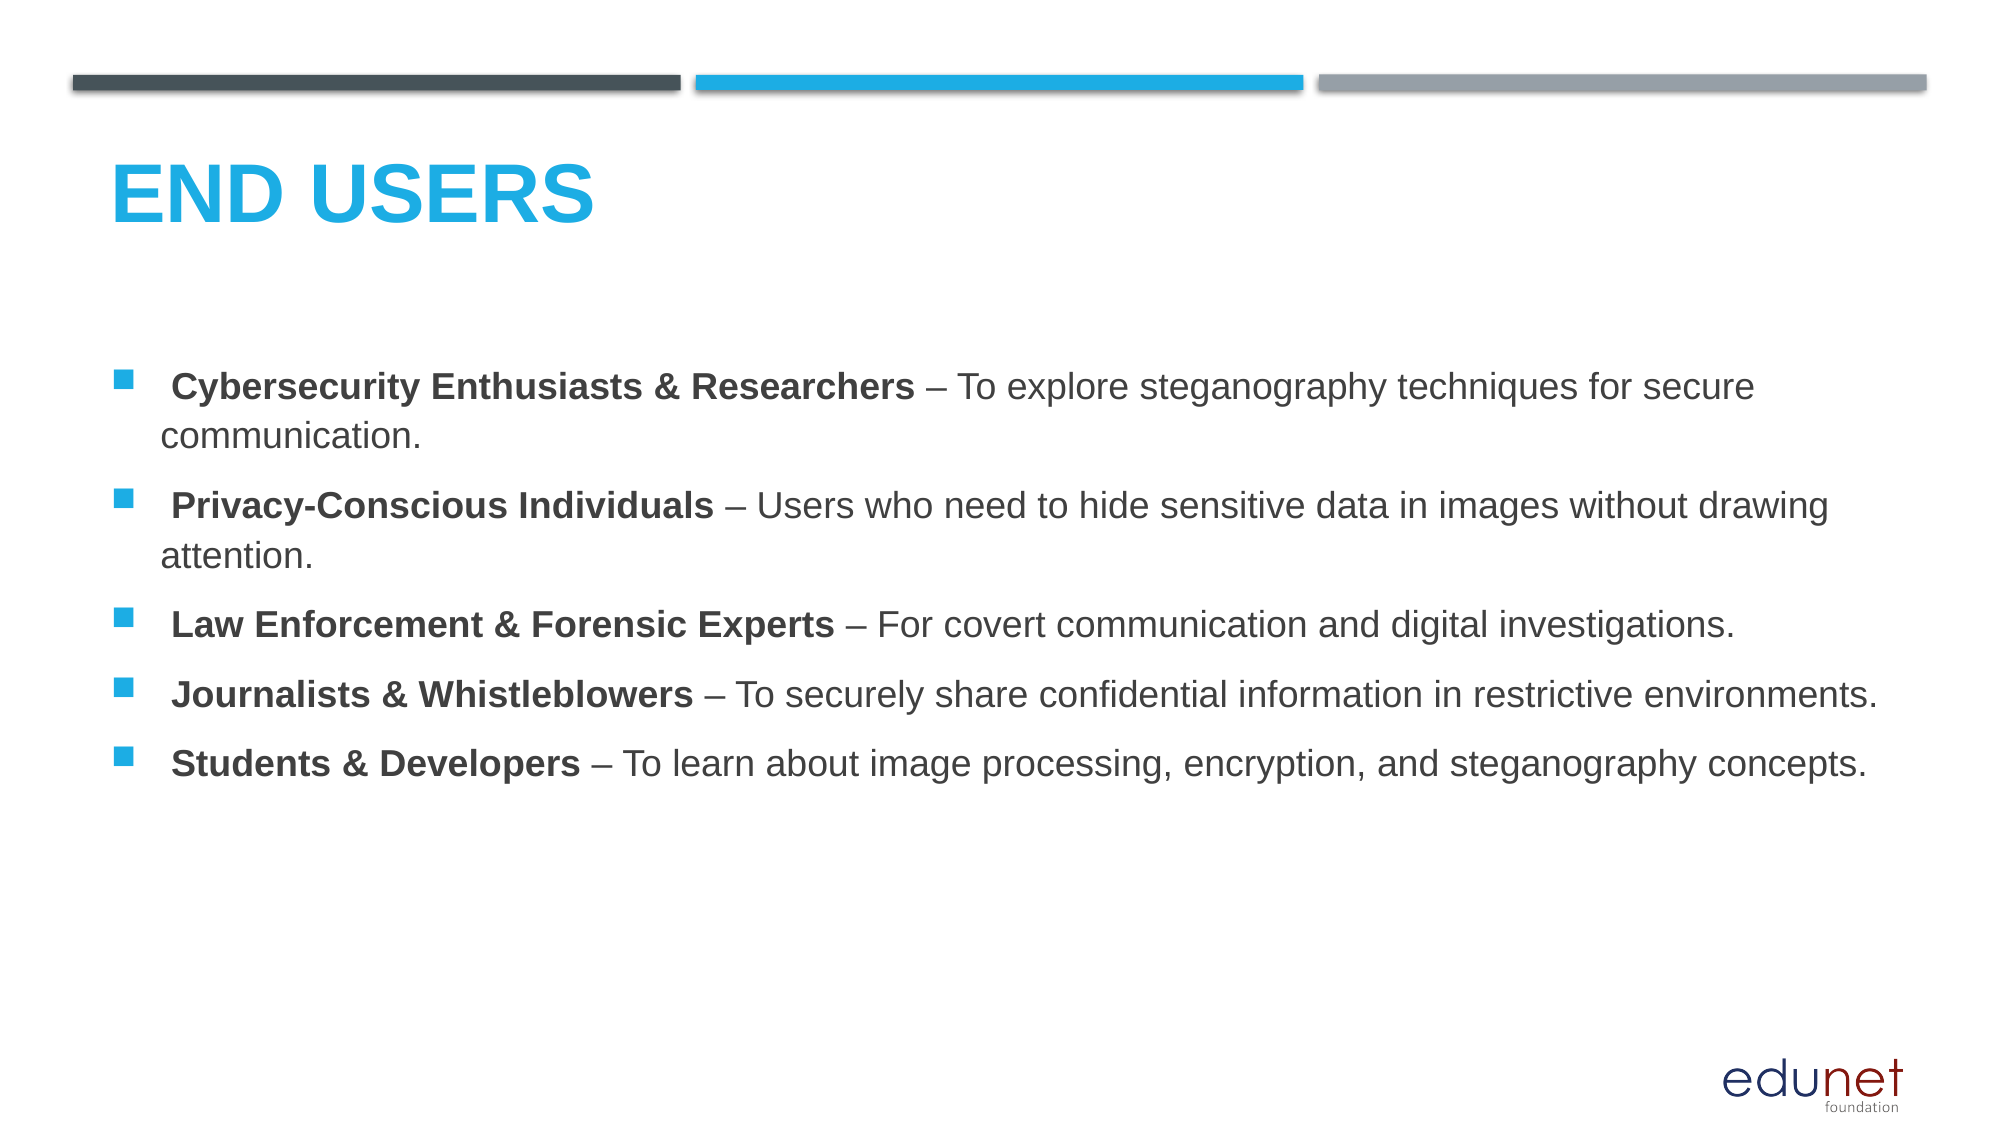

# End users
 Cybersecurity Enthusiasts & Researchers – To explore steganography techniques for secure communication.
 Privacy-Conscious Individuals – Users who need to hide sensitive data in images without drawing attention.
 Law Enforcement & Forensic Experts – For covert communication and digital investigations.
 Journalists & Whistleblowers – To securely share confidential information in restrictive environments.
 Students & Developers – To learn about image processing, encryption, and steganography concepts.